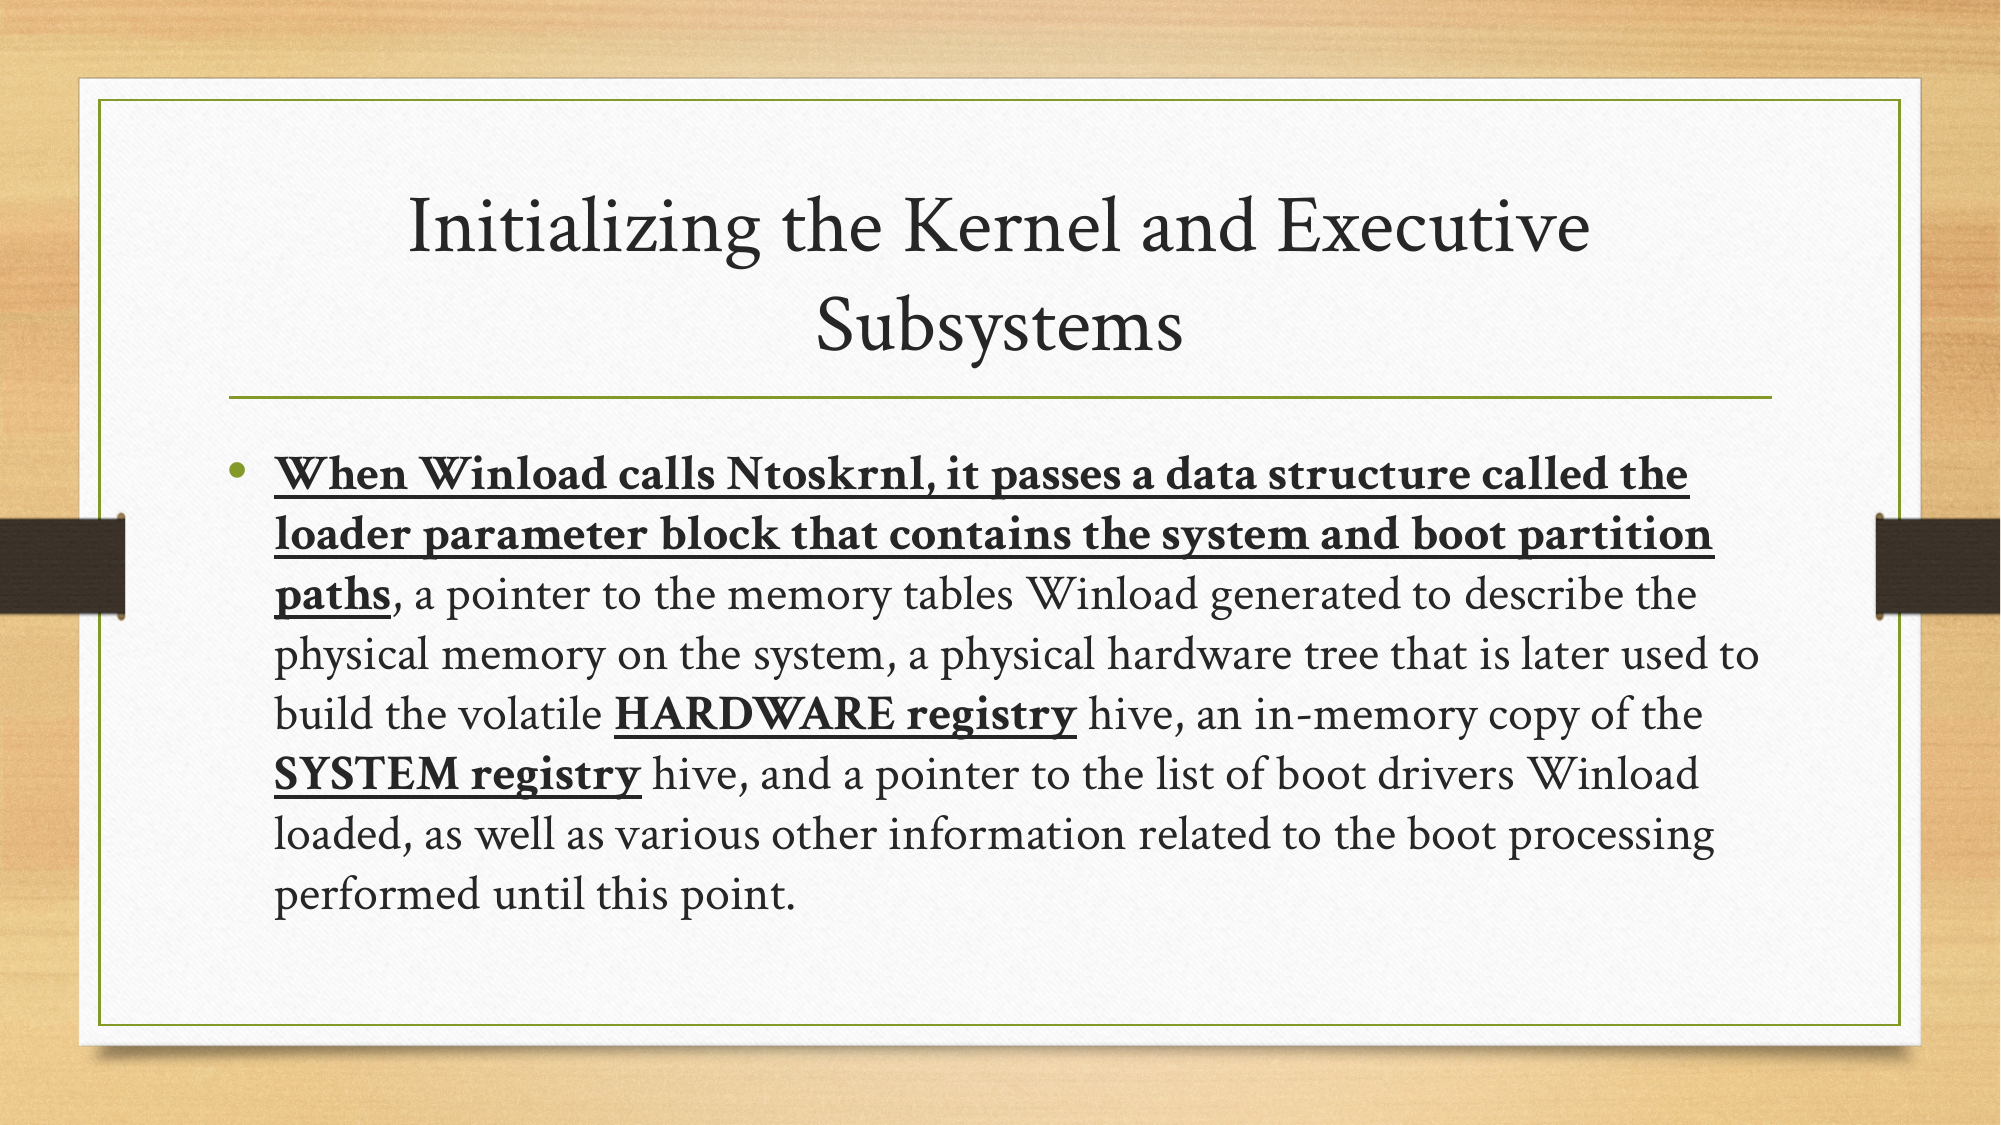

# Initializing the Kernel and Executive Subsystems
When Winload calls Ntoskrnl, it passes a data structure called the loader parameter block that contains the system and boot partition paths, a pointer to the memory tables Winload generated to describe the physical memory on the system, a physical hardware tree that is later used to build the volatile HARDWARE registry hive, an in-memory copy of the SYSTEM registry hive, and a pointer to the list of boot drivers Winload loaded, as well as various other information related to the boot processing performed until this point.